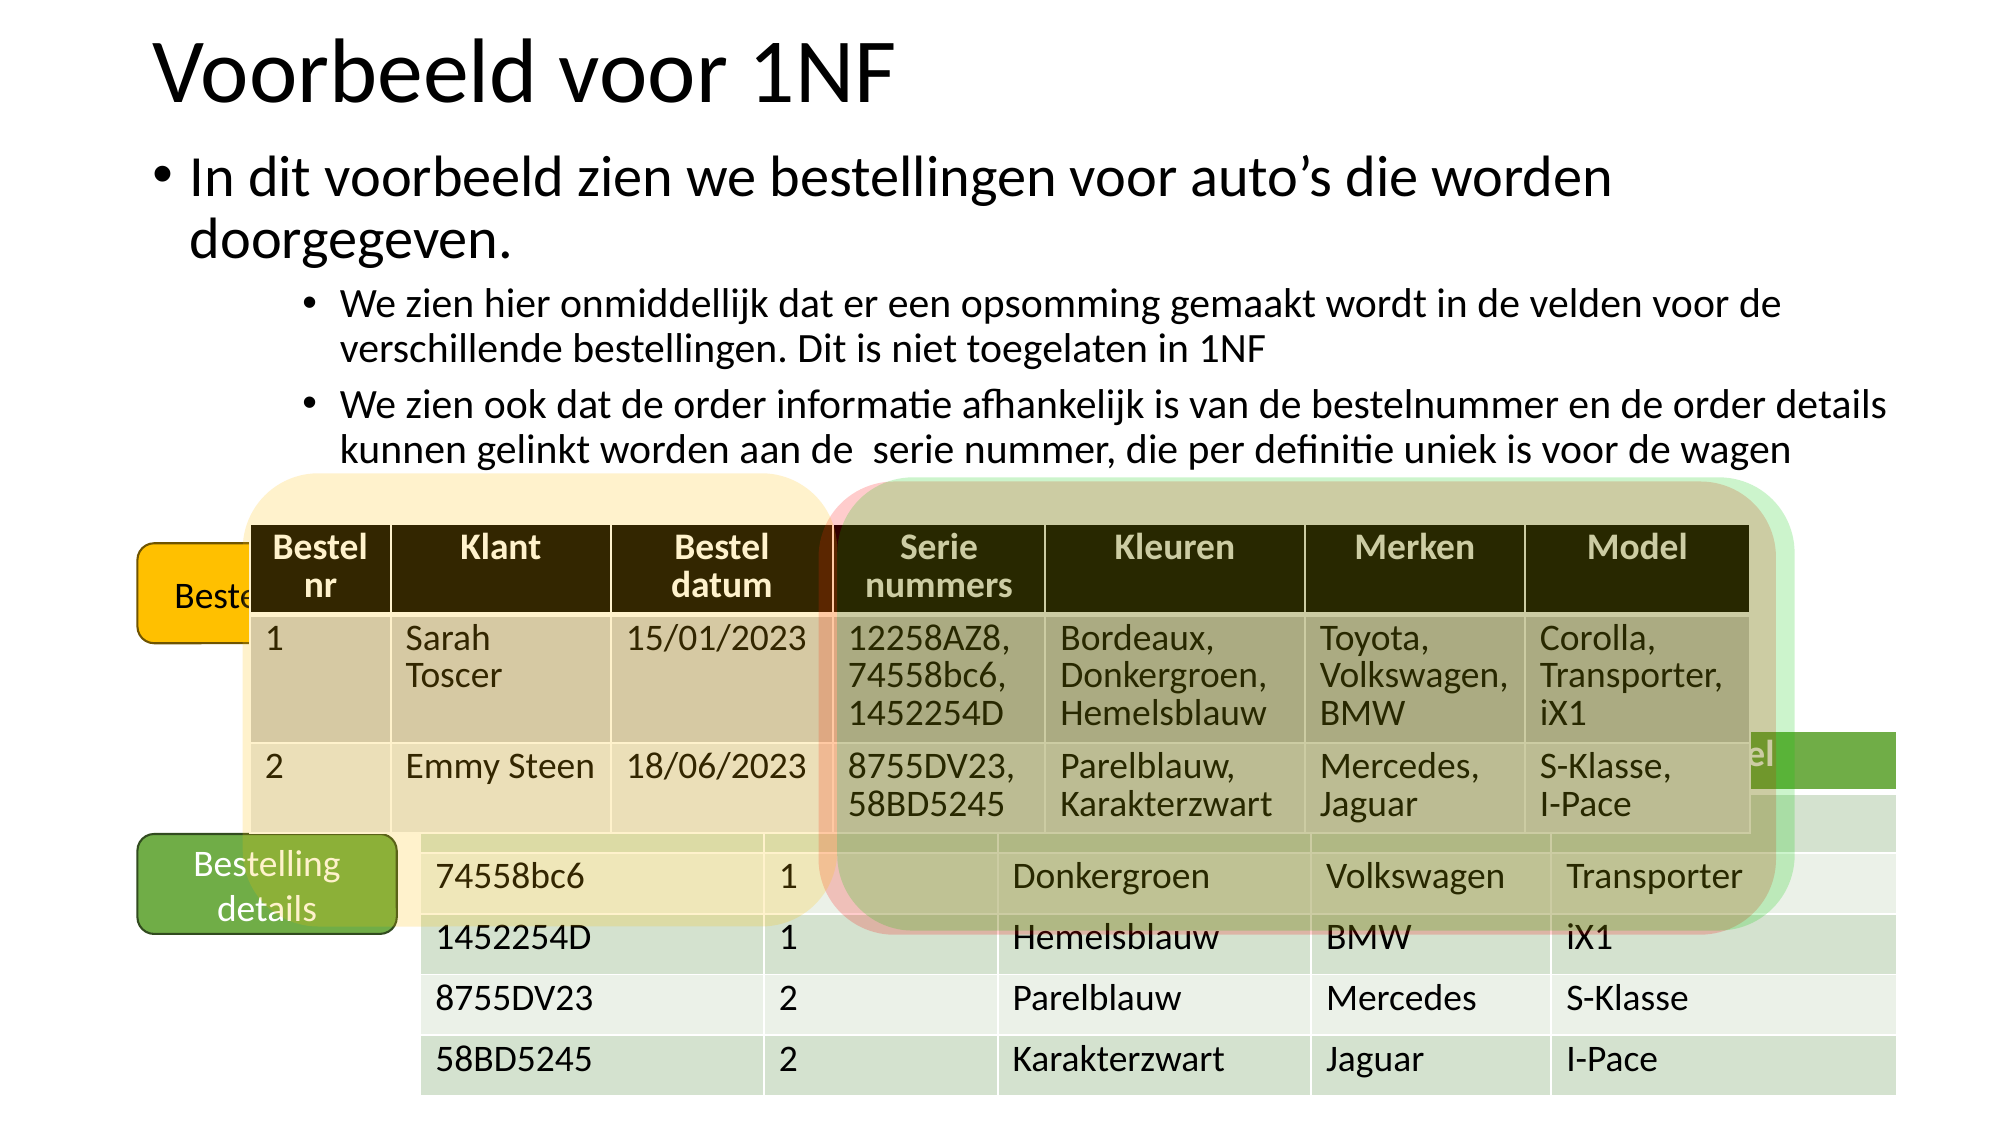

# Voorbeeld voor 1NF
In dit voorbeeld zien we bestellingen voor auto’s die worden doorgegeven.
We zien hier onmiddellijk dat er een opsomming gemaakt wordt in de velden voor de verschillende bestellingen. Dit is niet toegelaten in 1NF
We zien ook dat de order informatie afhankelijk is van de bestelnummer en de order details kunnen gelinkt worden aan de  serie nummer, die per definitie uniek is voor de wagen

| Bestelnr | Klant | Bestel datum | Serie nummers | Kleuren | Merken | Model |
| --- | --- | --- | --- | --- | --- | --- |
| 1 | Sarah Toscer | 15/01/2023 | 12258AZ8, 74558bc6, 1452254D | Bordeaux, Donkergroen, Hemelsblauw | Toyota, Volkswagen, BMW | Corolla, Transporter, iX1 |
| 2 | Emmy Steen | 18/06/2023 | 8755DV23, 58BD5245 | Parelblauw, Karakterzwart | Mercedes, Jaguar | S-Klasse, I-Pace |
| Bestelnr (PK) | Bestel datum | Naam |
| --- | --- | --- |
| 1 | 15/01/2023 | Sarah Toscer |
| 2 | 18/06/2023 | Emmy Steen |
Bestellingen
| Serie nummer (PK) | Bestelnr (FK) | Kleur | Merk | Model |
| --- | --- | --- | --- | --- |
| 12258AZ8 | 1 | Bordeaux | Toyota | Corolla |
| 74558bc6 | 1 | Donkergroen | Volkswagen | Transporter |
| 1452254D | 1 | Hemelsblauw | BMW | iX1 |
| 8755DV23 | 2 | Parelblauw | Mercedes | S-Klasse |
| 58BD5245 | 2 | Karakterzwart | Jaguar | I-Pace |
Bestelling details